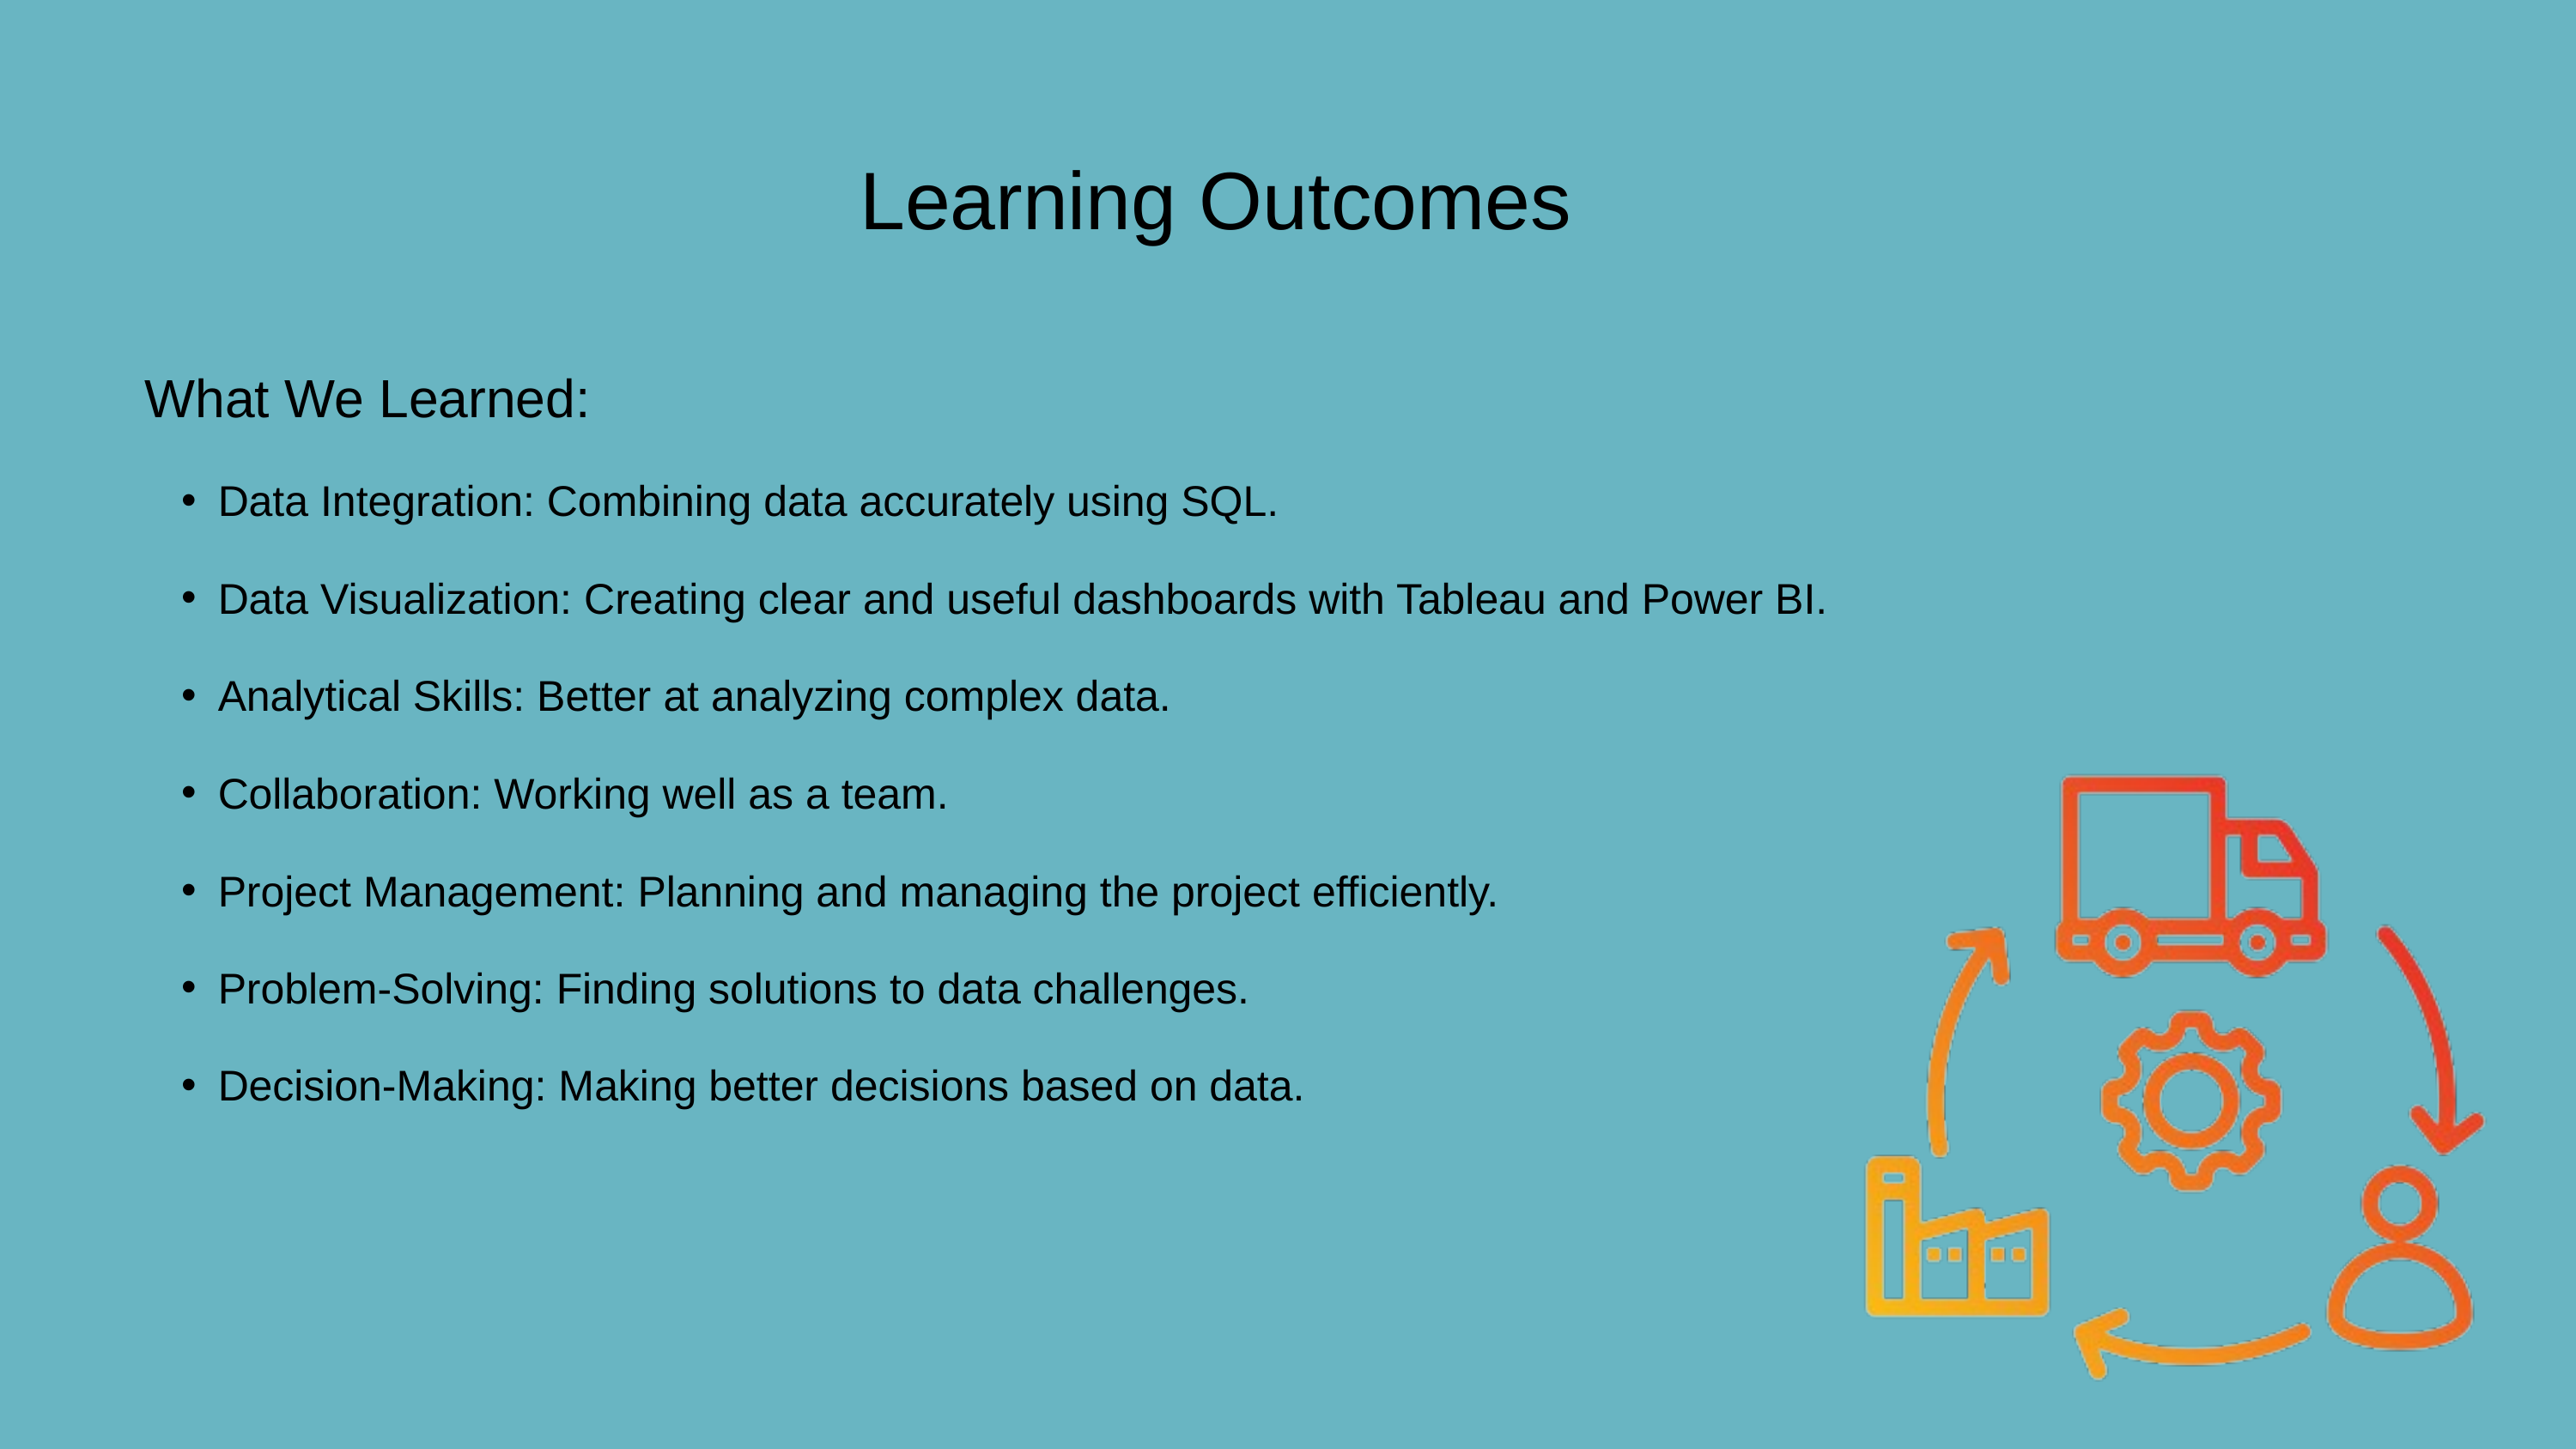

Learning Outcomes
What We Learned:
Data Integration: Combining data accurately using SQL.
Data Visualization: Creating clear and useful dashboards with Tableau and Power BI.
Analytical Skills: Better at analyzing complex data.
Collaboration: Working well as a team.
Project Management: Planning and managing the project efficiently.
Problem-Solving: Finding solutions to data challenges.
Decision-Making: Making better decisions based on data.